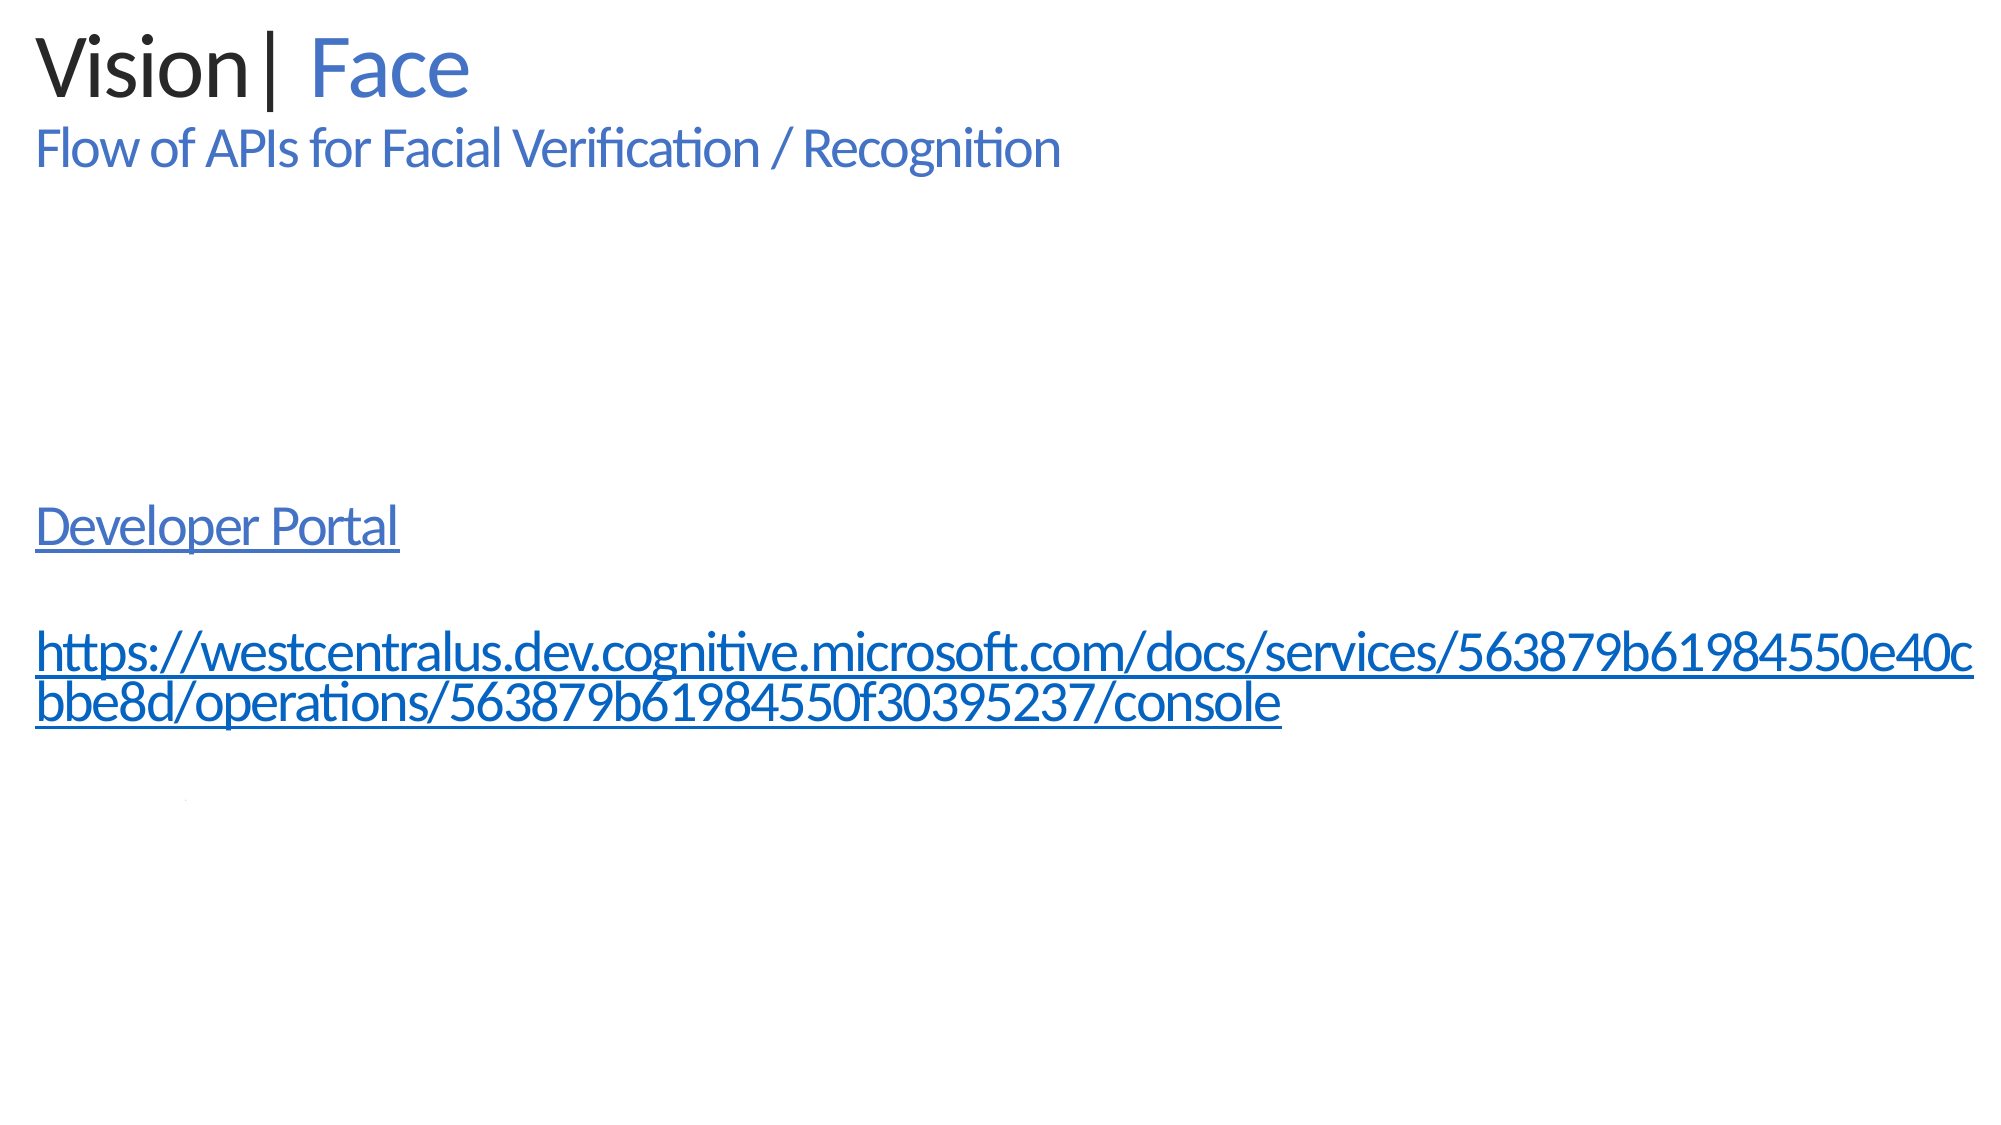

Vision| Face
Flow of APIs for Facial Verification / Recognition

Developer Portal

https://westcentralus.dev.cognitive.microsoft.com/docs/services/563879b61984550e40cbbe8d/operations/563879b61984550f30395237/console

.